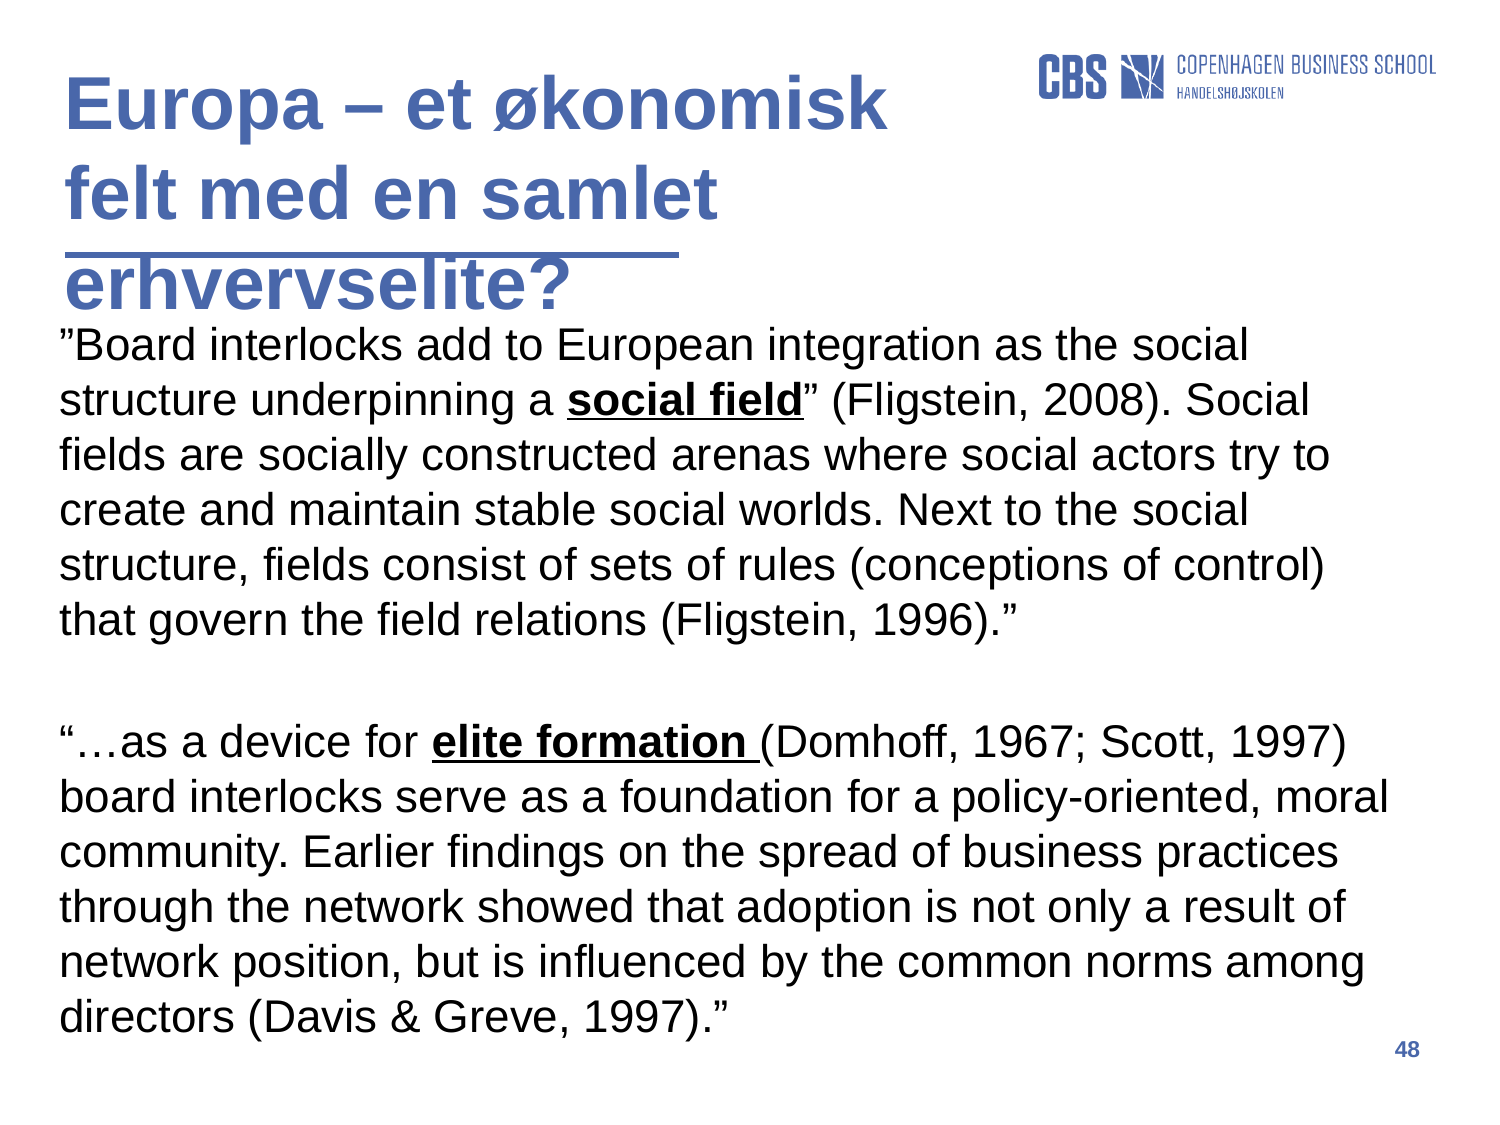

Europa – et økonomisk felt med en samlet erhvervselite?
”Board interlocks add to European integration as the social structure underpinning a social field” (Fligstein, 2008). Social fields are socially constructed arenas where social actors try to create and maintain stable social worlds. Next to the social structure, fields consist of sets of rules (conceptions of control) that govern the field relations (Fligstein, 1996).”

“…as a device for elite formation (Domhoff, 1967; Scott, 1997) board interlocks serve as a foundation for a policy-oriented, moral community. Earlier findings on the spread of business practices through the network showed that adoption is not only a result of network position, but is influenced by the common norms among directors (Davis & Greve, 1997).”